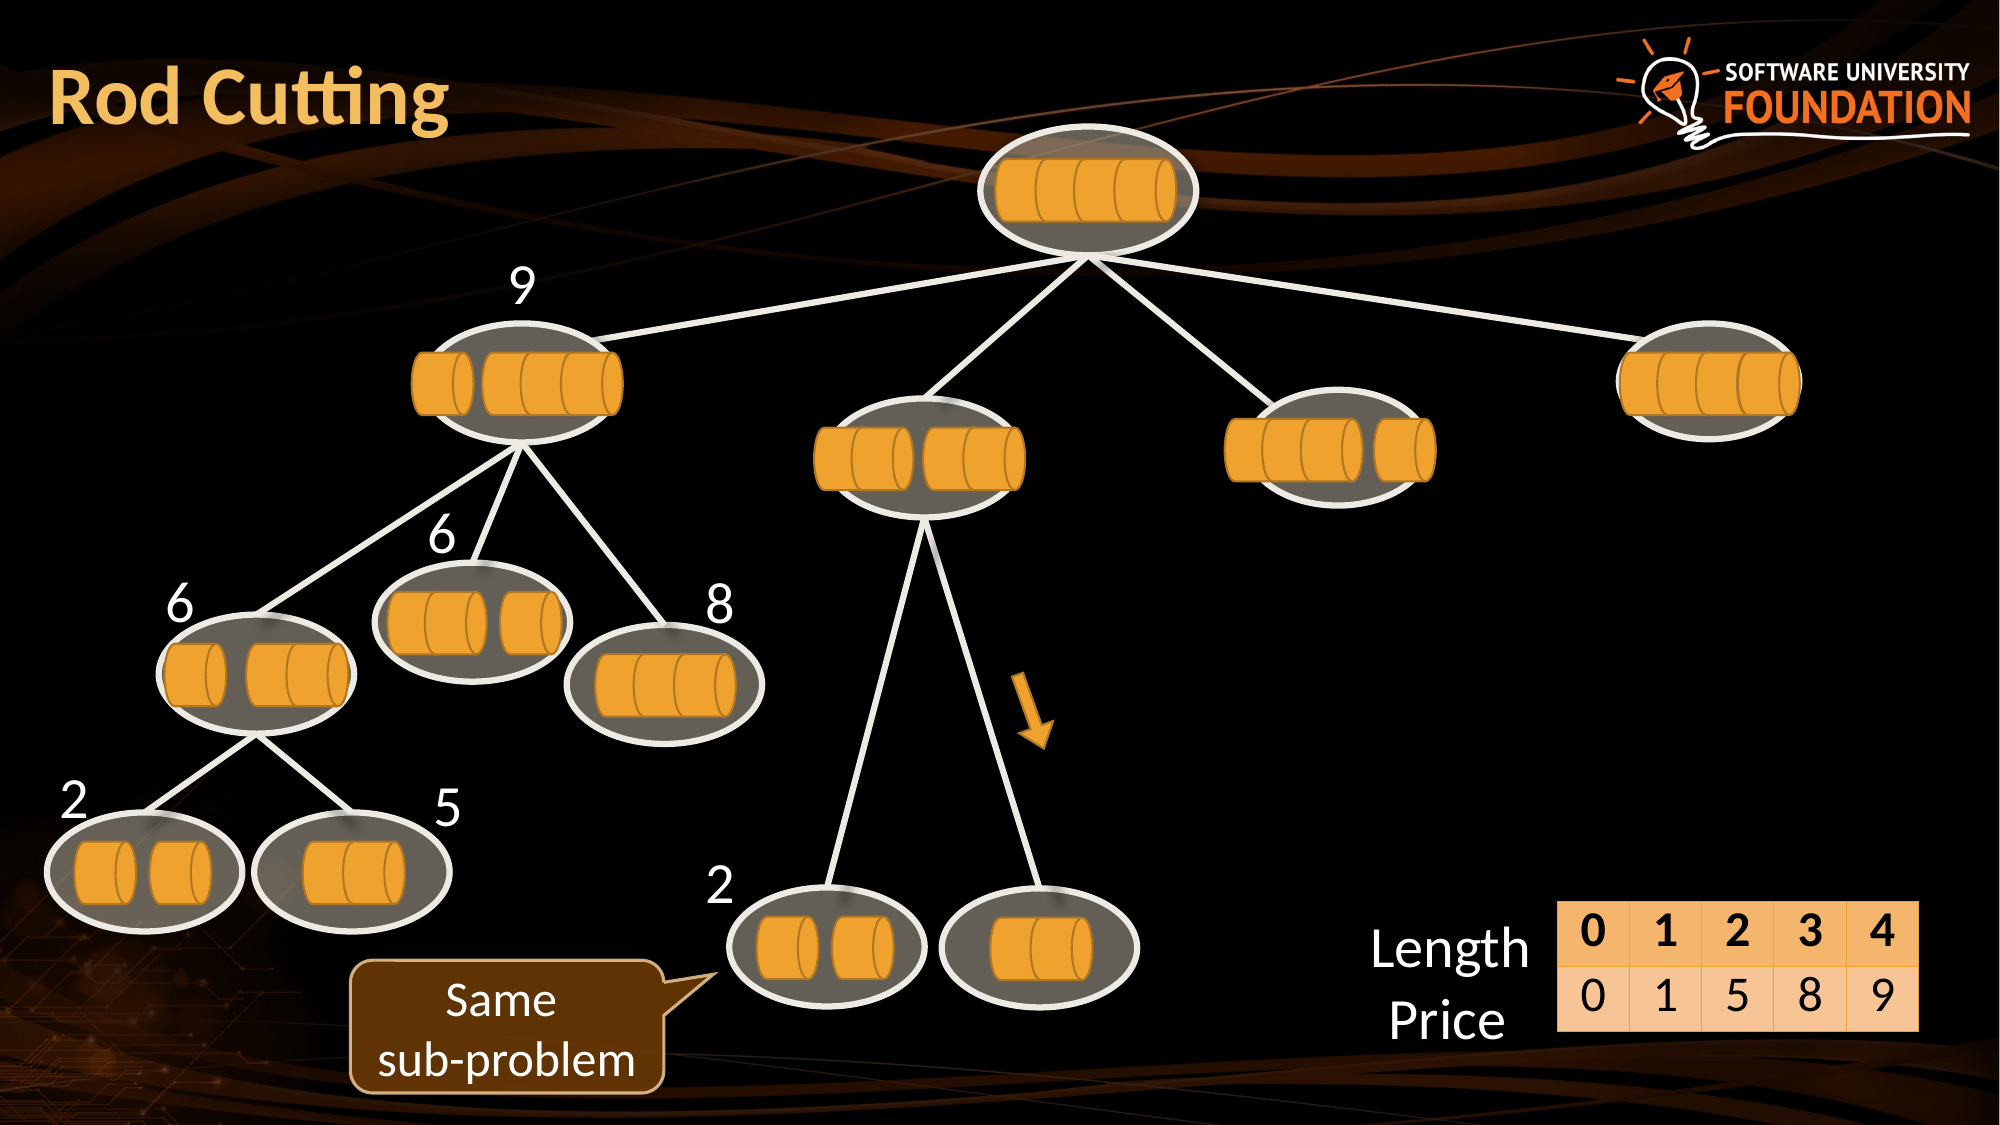

# Rod Cutting

9

6
6
8

2
5

2

Length
| 0 | 1 | 2 | 3 | 4 |
| --- | --- | --- | --- | --- |
| 0 | 1 | 5 | 8 | 9 |

Same
sub-problem
Price